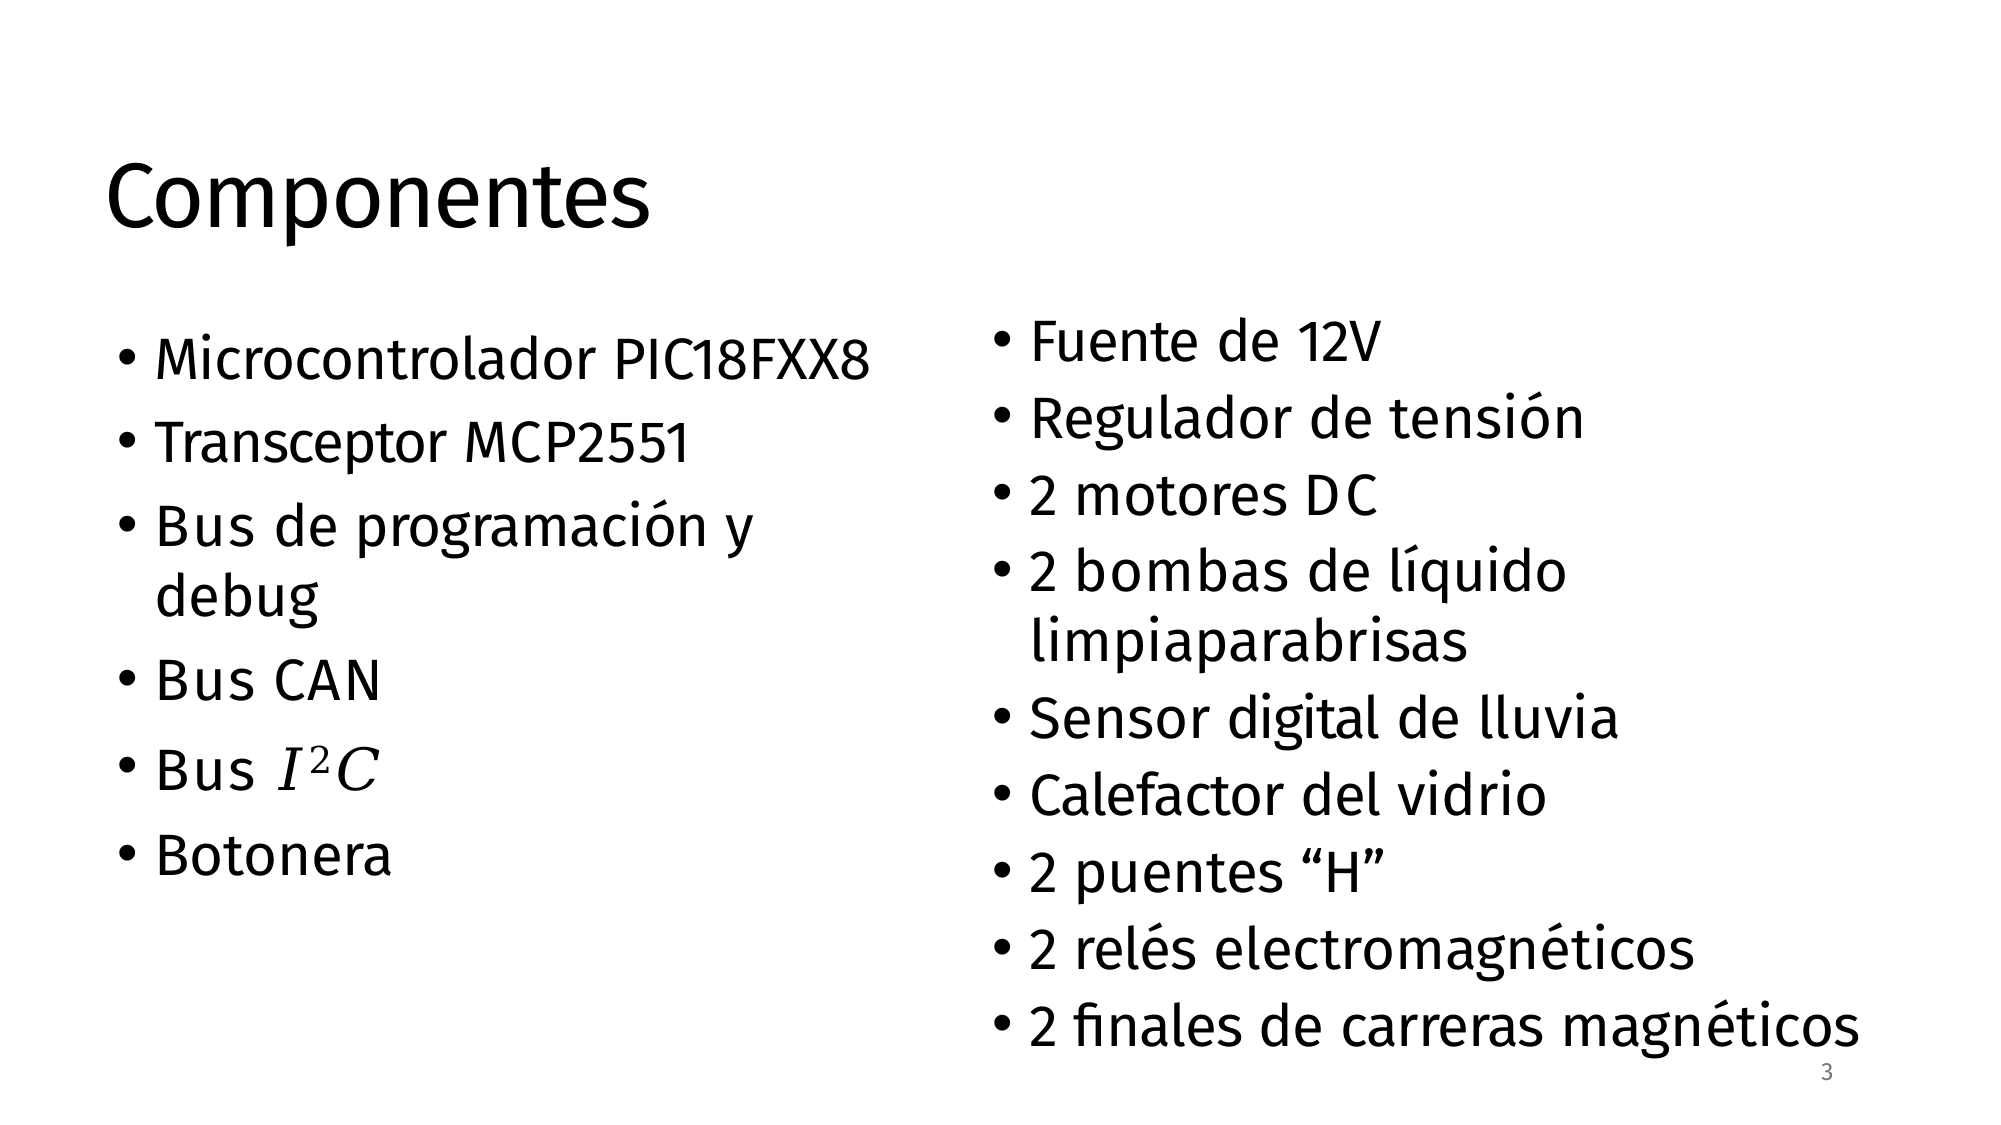

# Componentes
Fuente de 12V
Regulador de tensión
2 motores DC
2 bombas de líquido limpiaparabrisas
Sensor digital de lluvia
Calefactor del vidrio
2 puentes “H”
2 relés electromagnéticos
2 finales de carreras magnéticos
Microcontrolador PIC18FXX8
Transceptor MCP2551
Bus de programación y debug
Bus CAN
Bus 𝐼2𝐶
Botonera
3